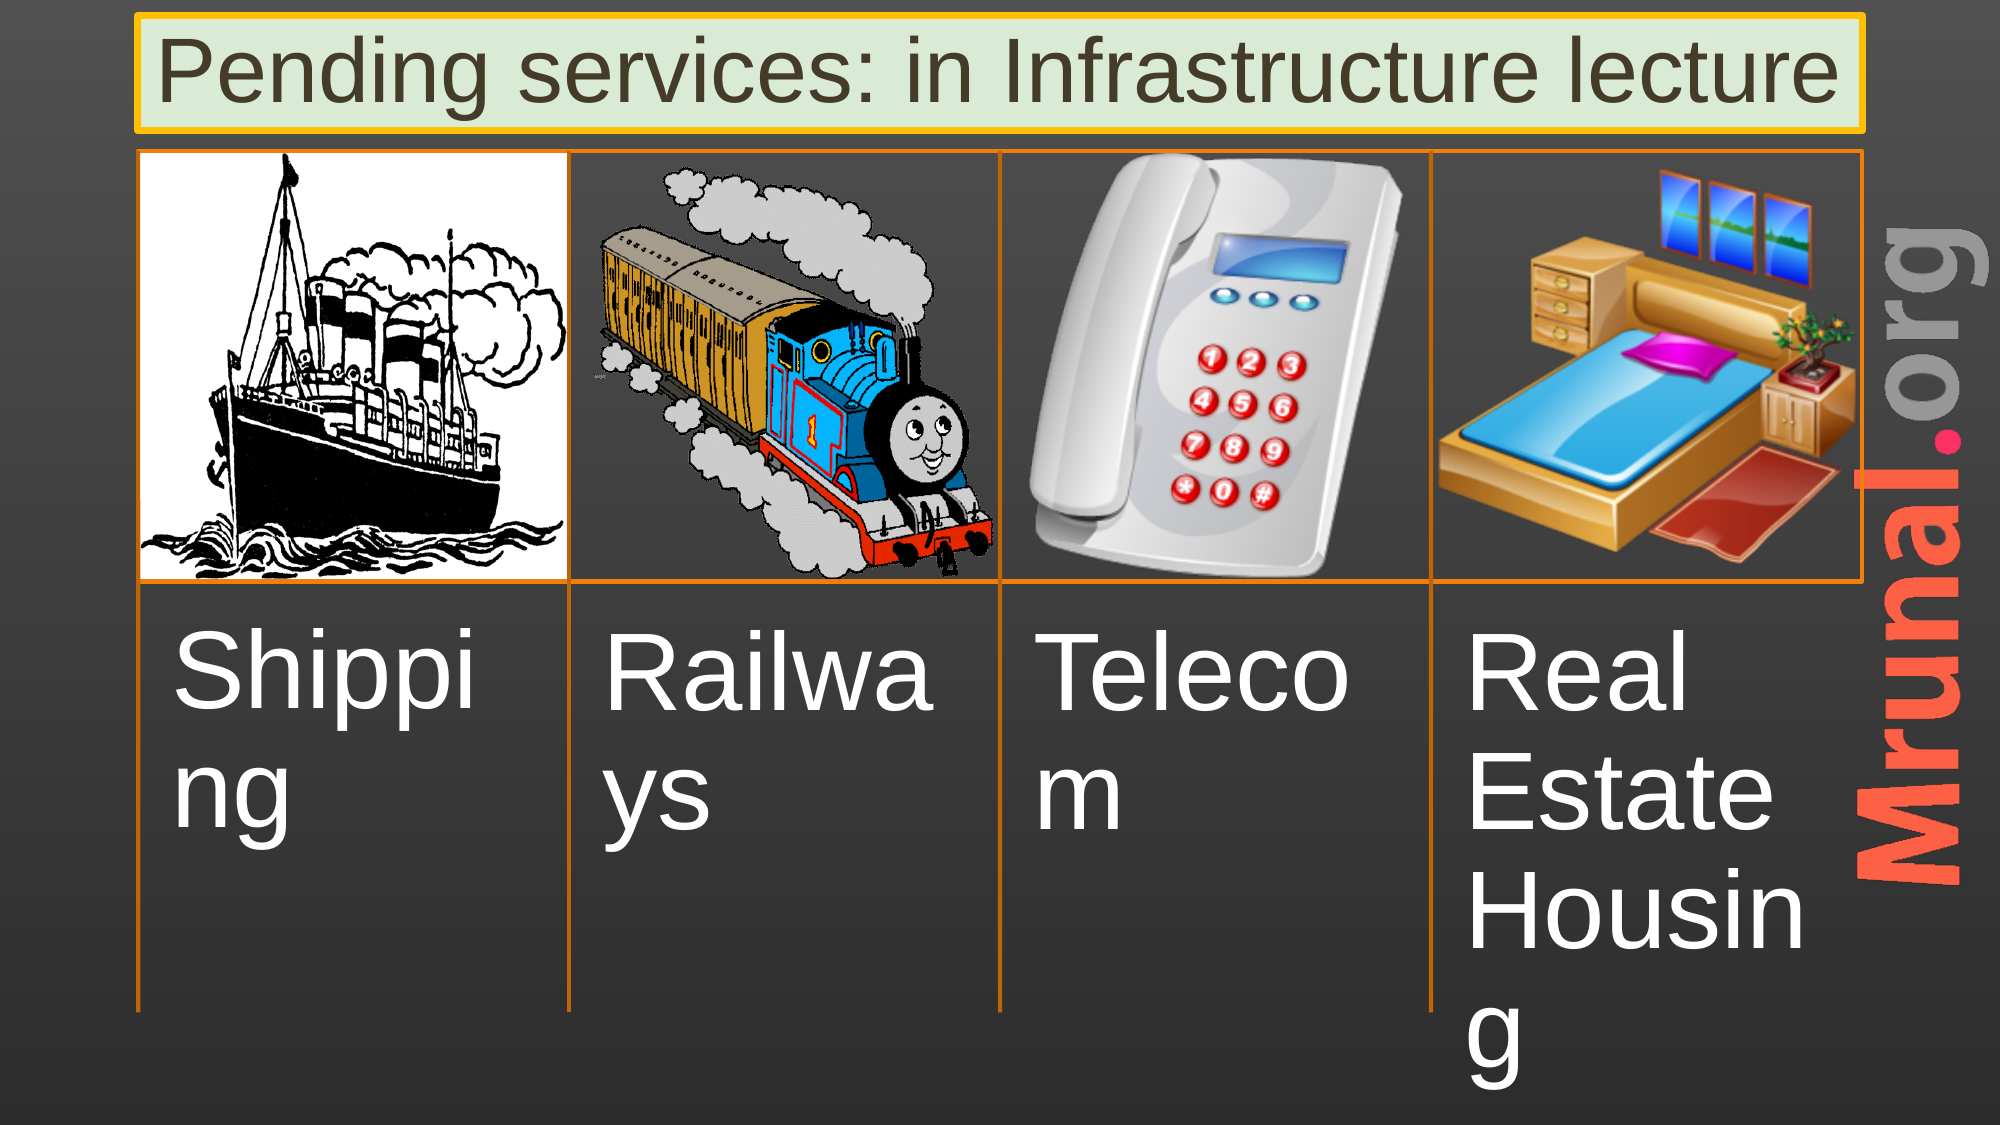

# Pending services: in Infrastructure lecture
Shipping
Railways
Telecom
Real Estate
Housing